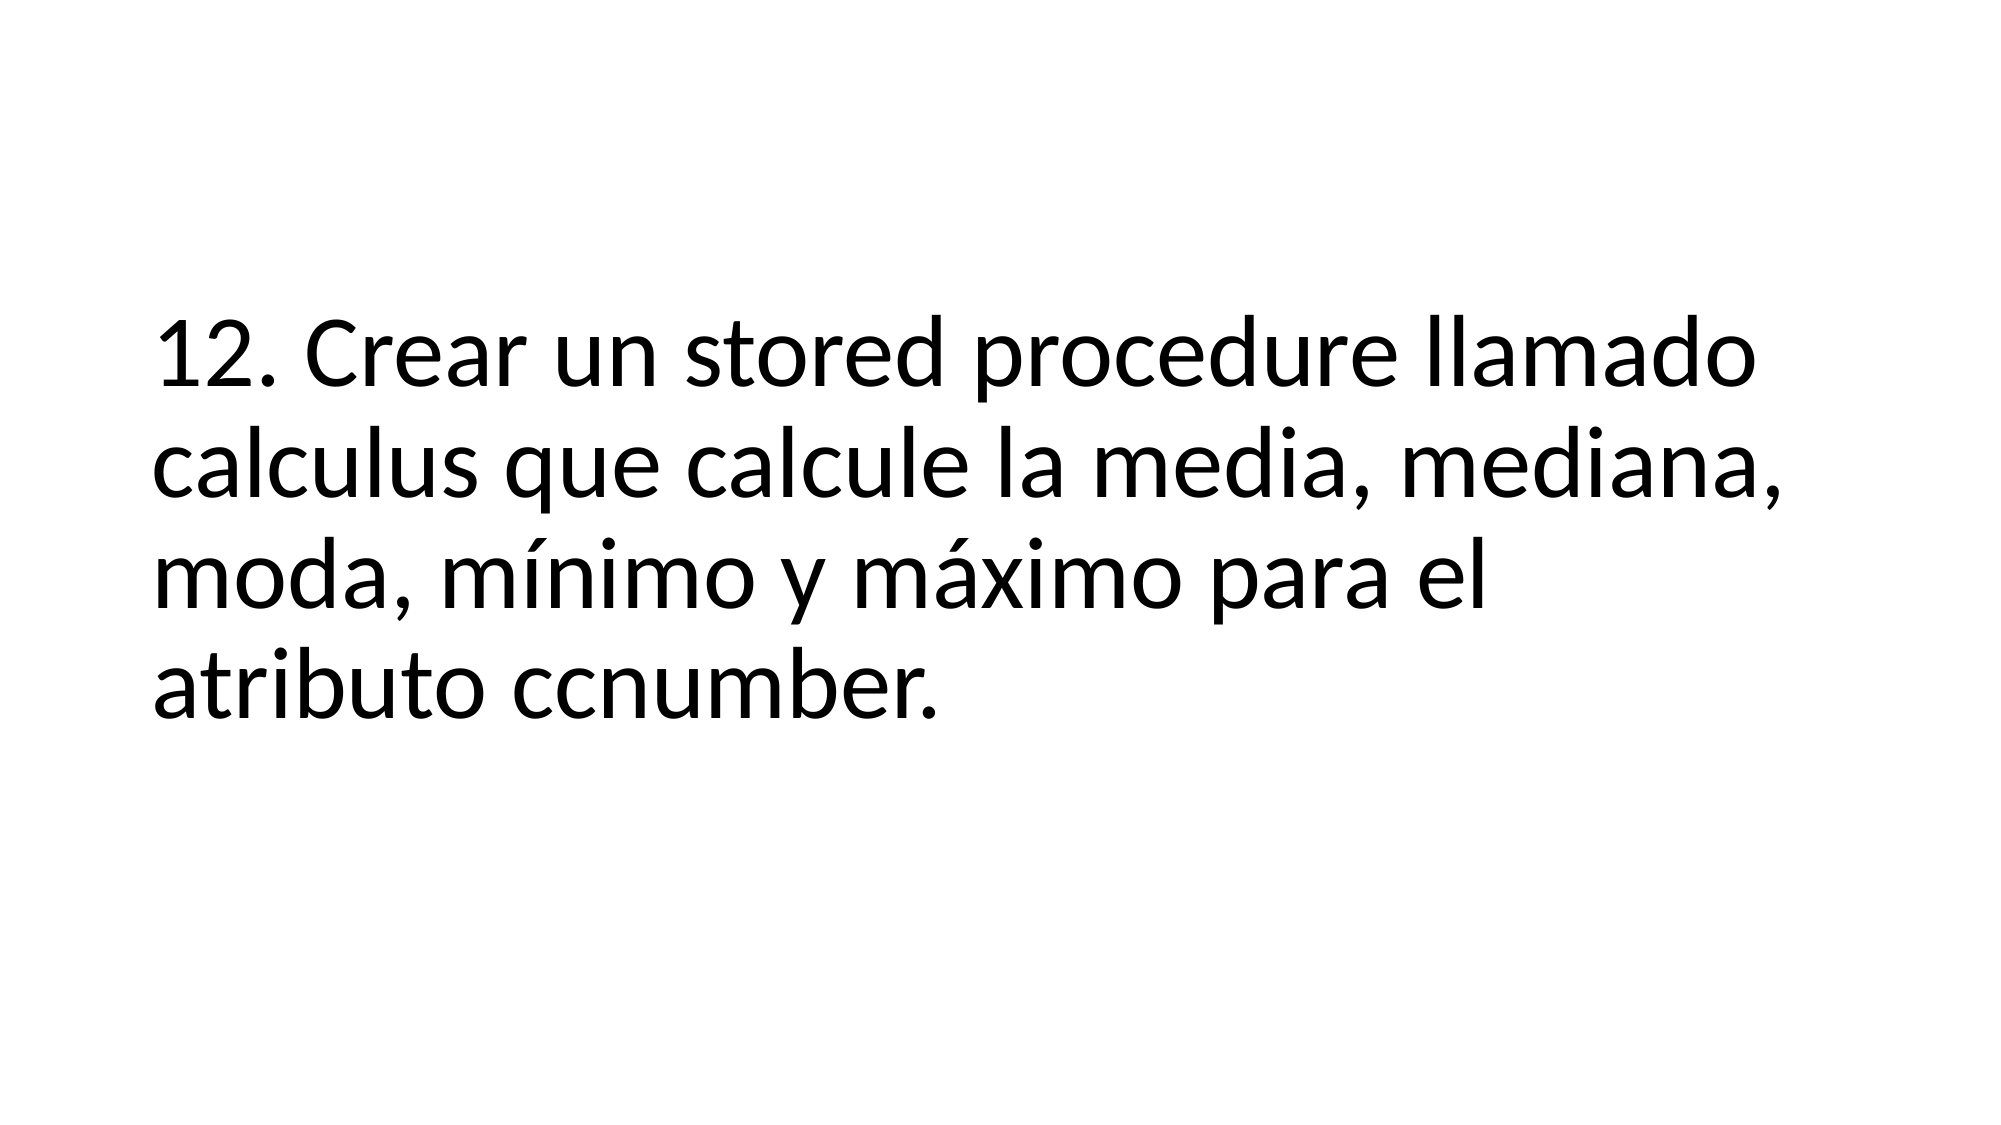

# 12. Crear un stored procedure llamado calculus que calcule la media, mediana, moda, mínimo y máximo para el atributo ccnumber.